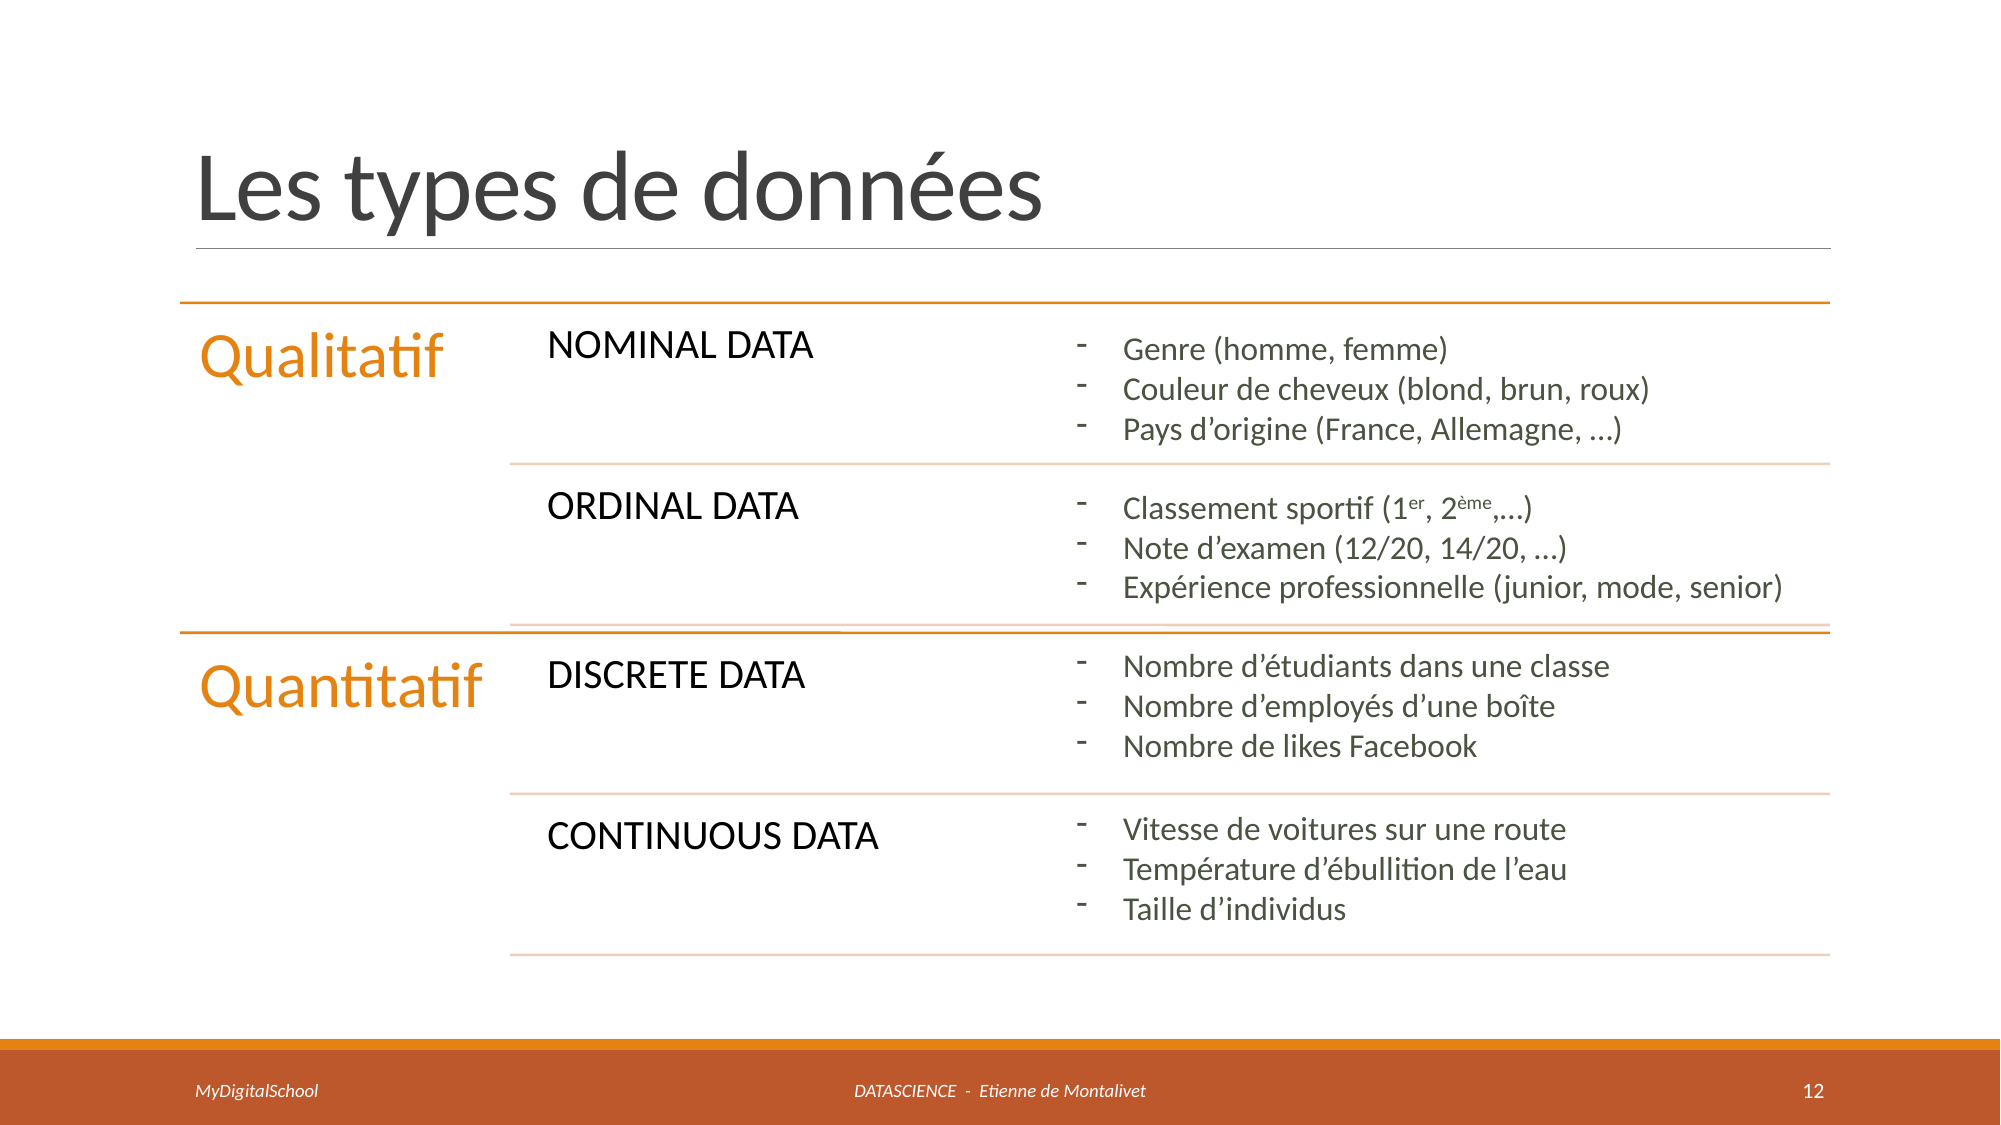

# Les types de données
Qualitatif
NOMINAL DATA
ORDINAL DATA
Quantitatif
DISCRETE DATA
CONTINUOUS DATA
Genre (homme, femme)
Couleur de cheveux (blond, brun, roux)
Pays d’origine (France, Allemagne, …)
Classement sportif (1er, 2ème,…)
Note d’examen (12/20, 14/20, …)
Expérience professionnelle (junior, mode, senior)
Nombre d’étudiants dans une classe
Nombre d’employés d’une boîte
Nombre de likes Facebook
Vitesse de voitures sur une route
Température d’ébullition de l’eau
Taille d’individus
MyDigitalSchool
DATASCIENCE  -  Etienne de Montalivet
12